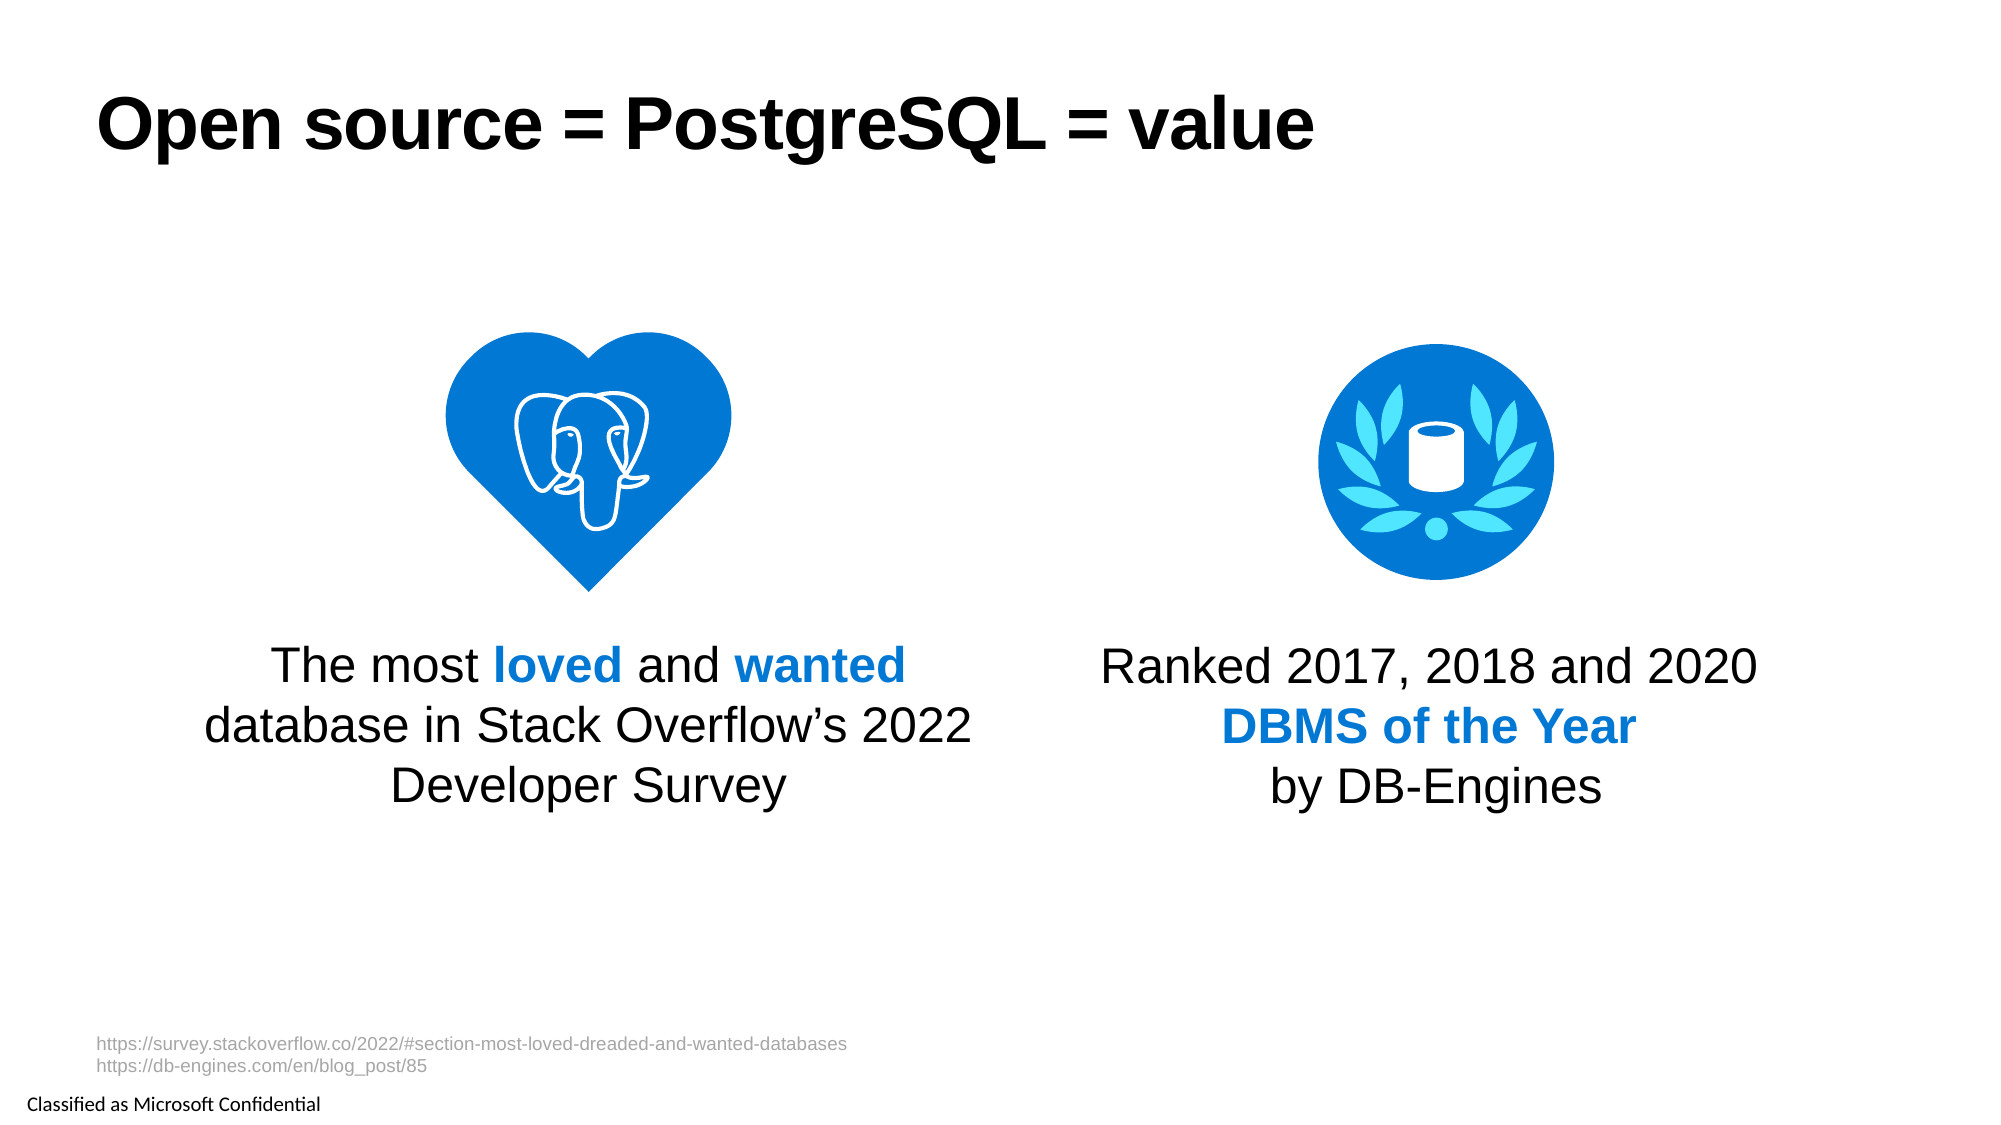

# Open source = PostgreSQL = value

The most loved and wanted database in Stack Overflow’s 2022 Developer Survey
Ranked 2017, 2018 and 2020
DBMS of the Year
by DB-Engines
https://survey.stackoverflow.co/2022/#section-most-loved-dreaded-and-wanted-databases
https://db-engines.com/en/blog_post/85